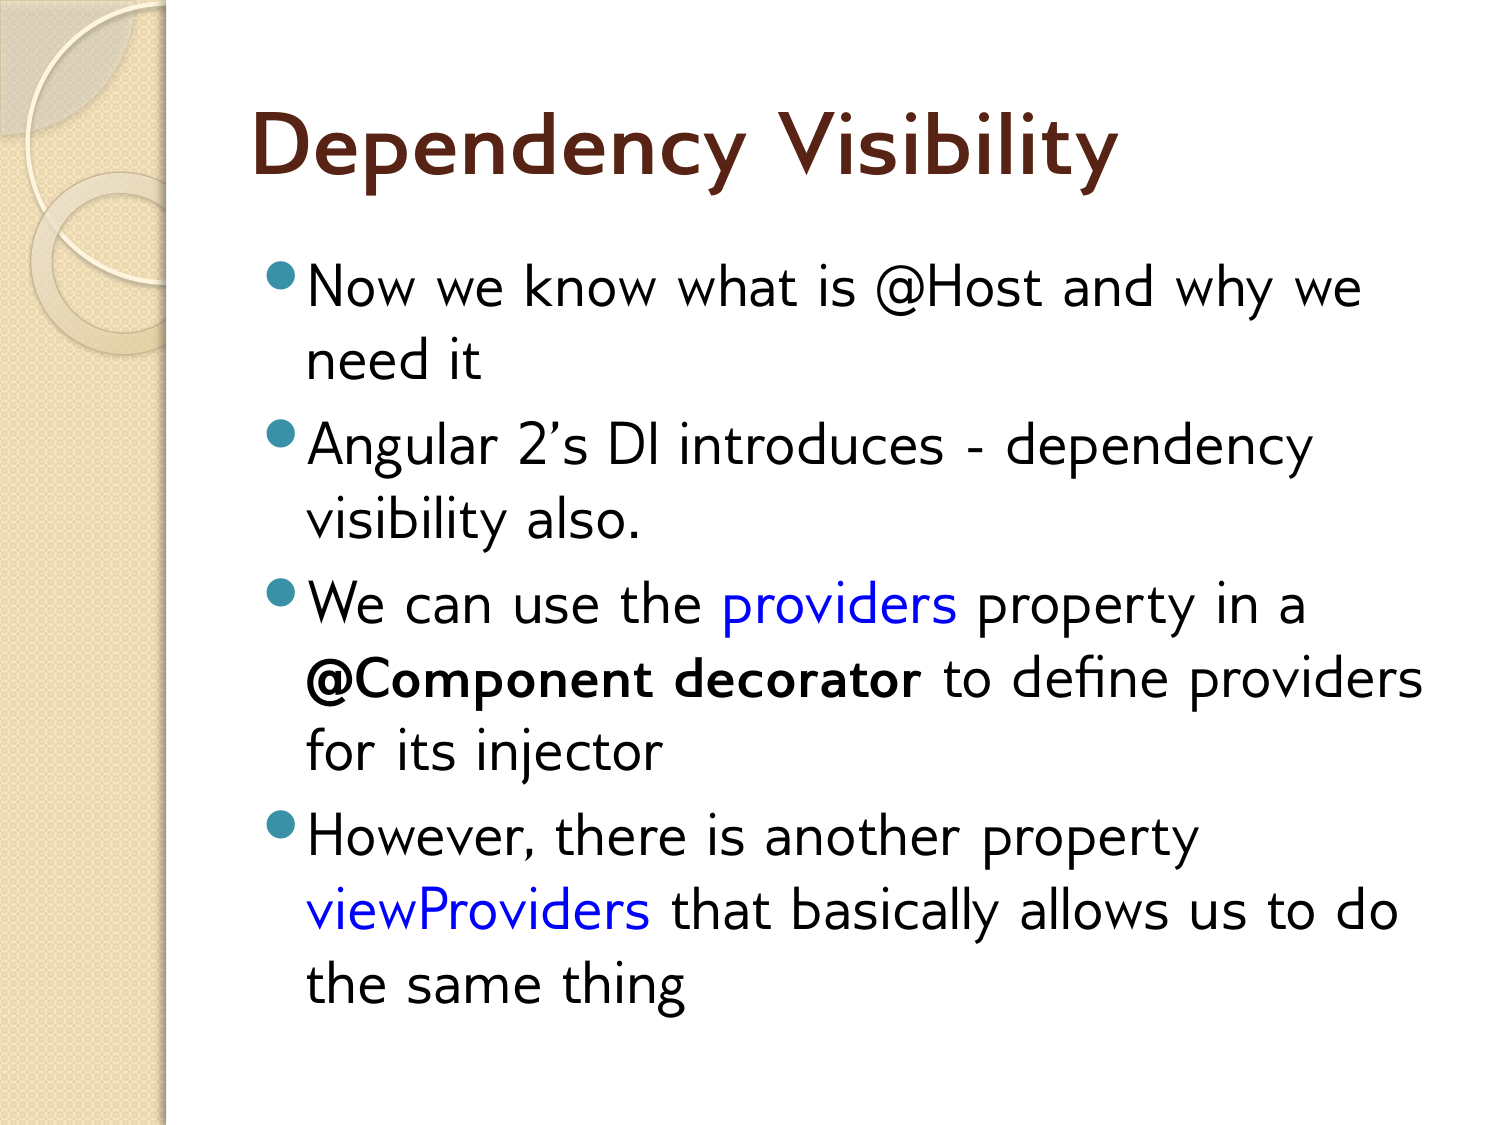

# Dependency Visibility
Now we know what is @Host and why we need it
Angular 2’s DI introduces - dependency visibility also.
We can use the providers property in a @Component decorator to define providers for its injector
However, there is another property viewProviders that basically allows us to do the same thing